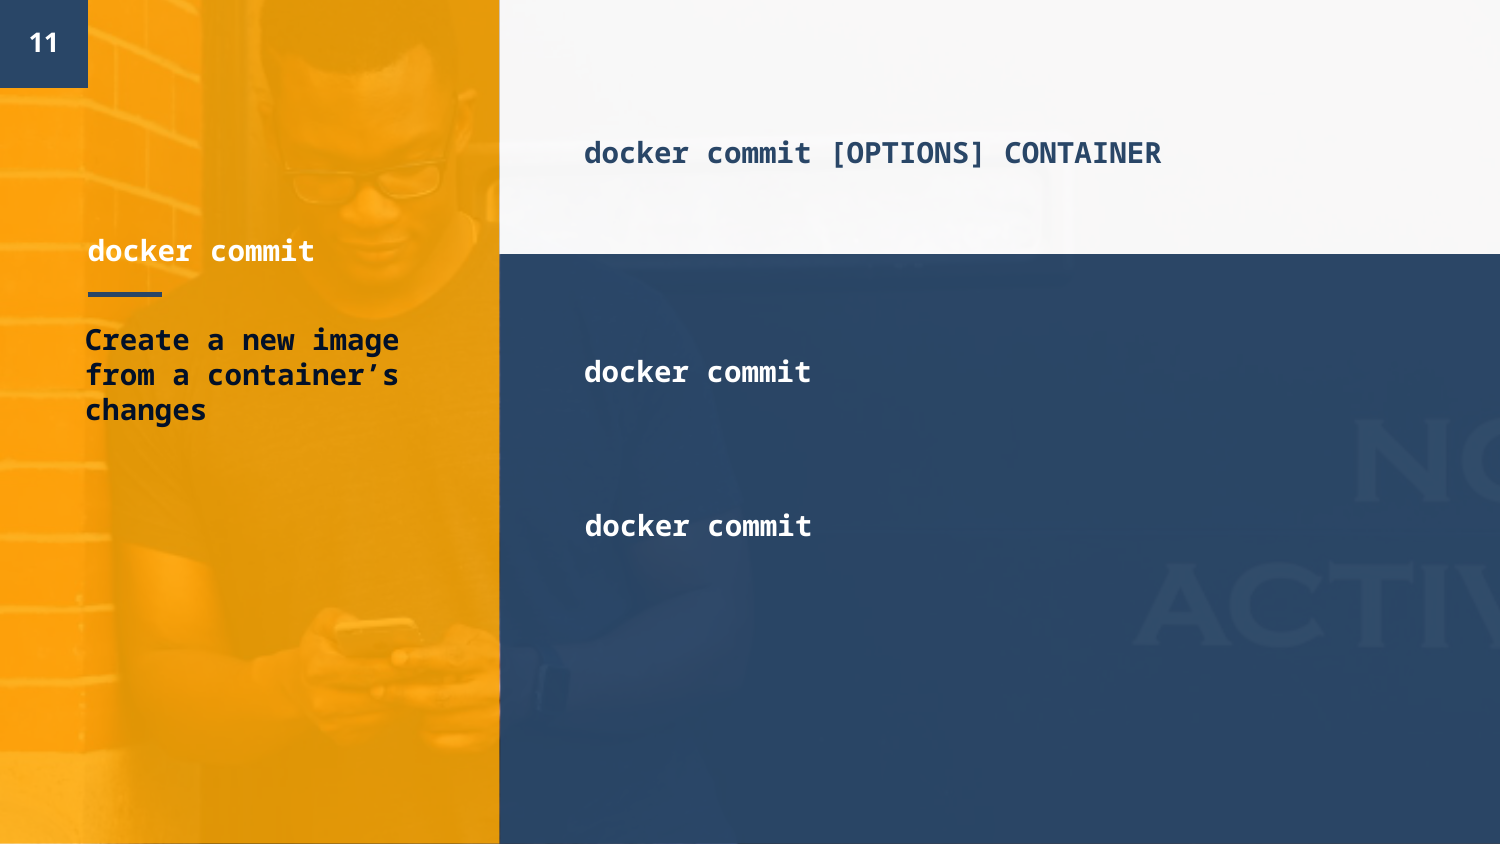

11
docker commit [OPTIONS] CONTAINER
# docker commit
docker commit
Create a new image from a container’s changes
docker commit